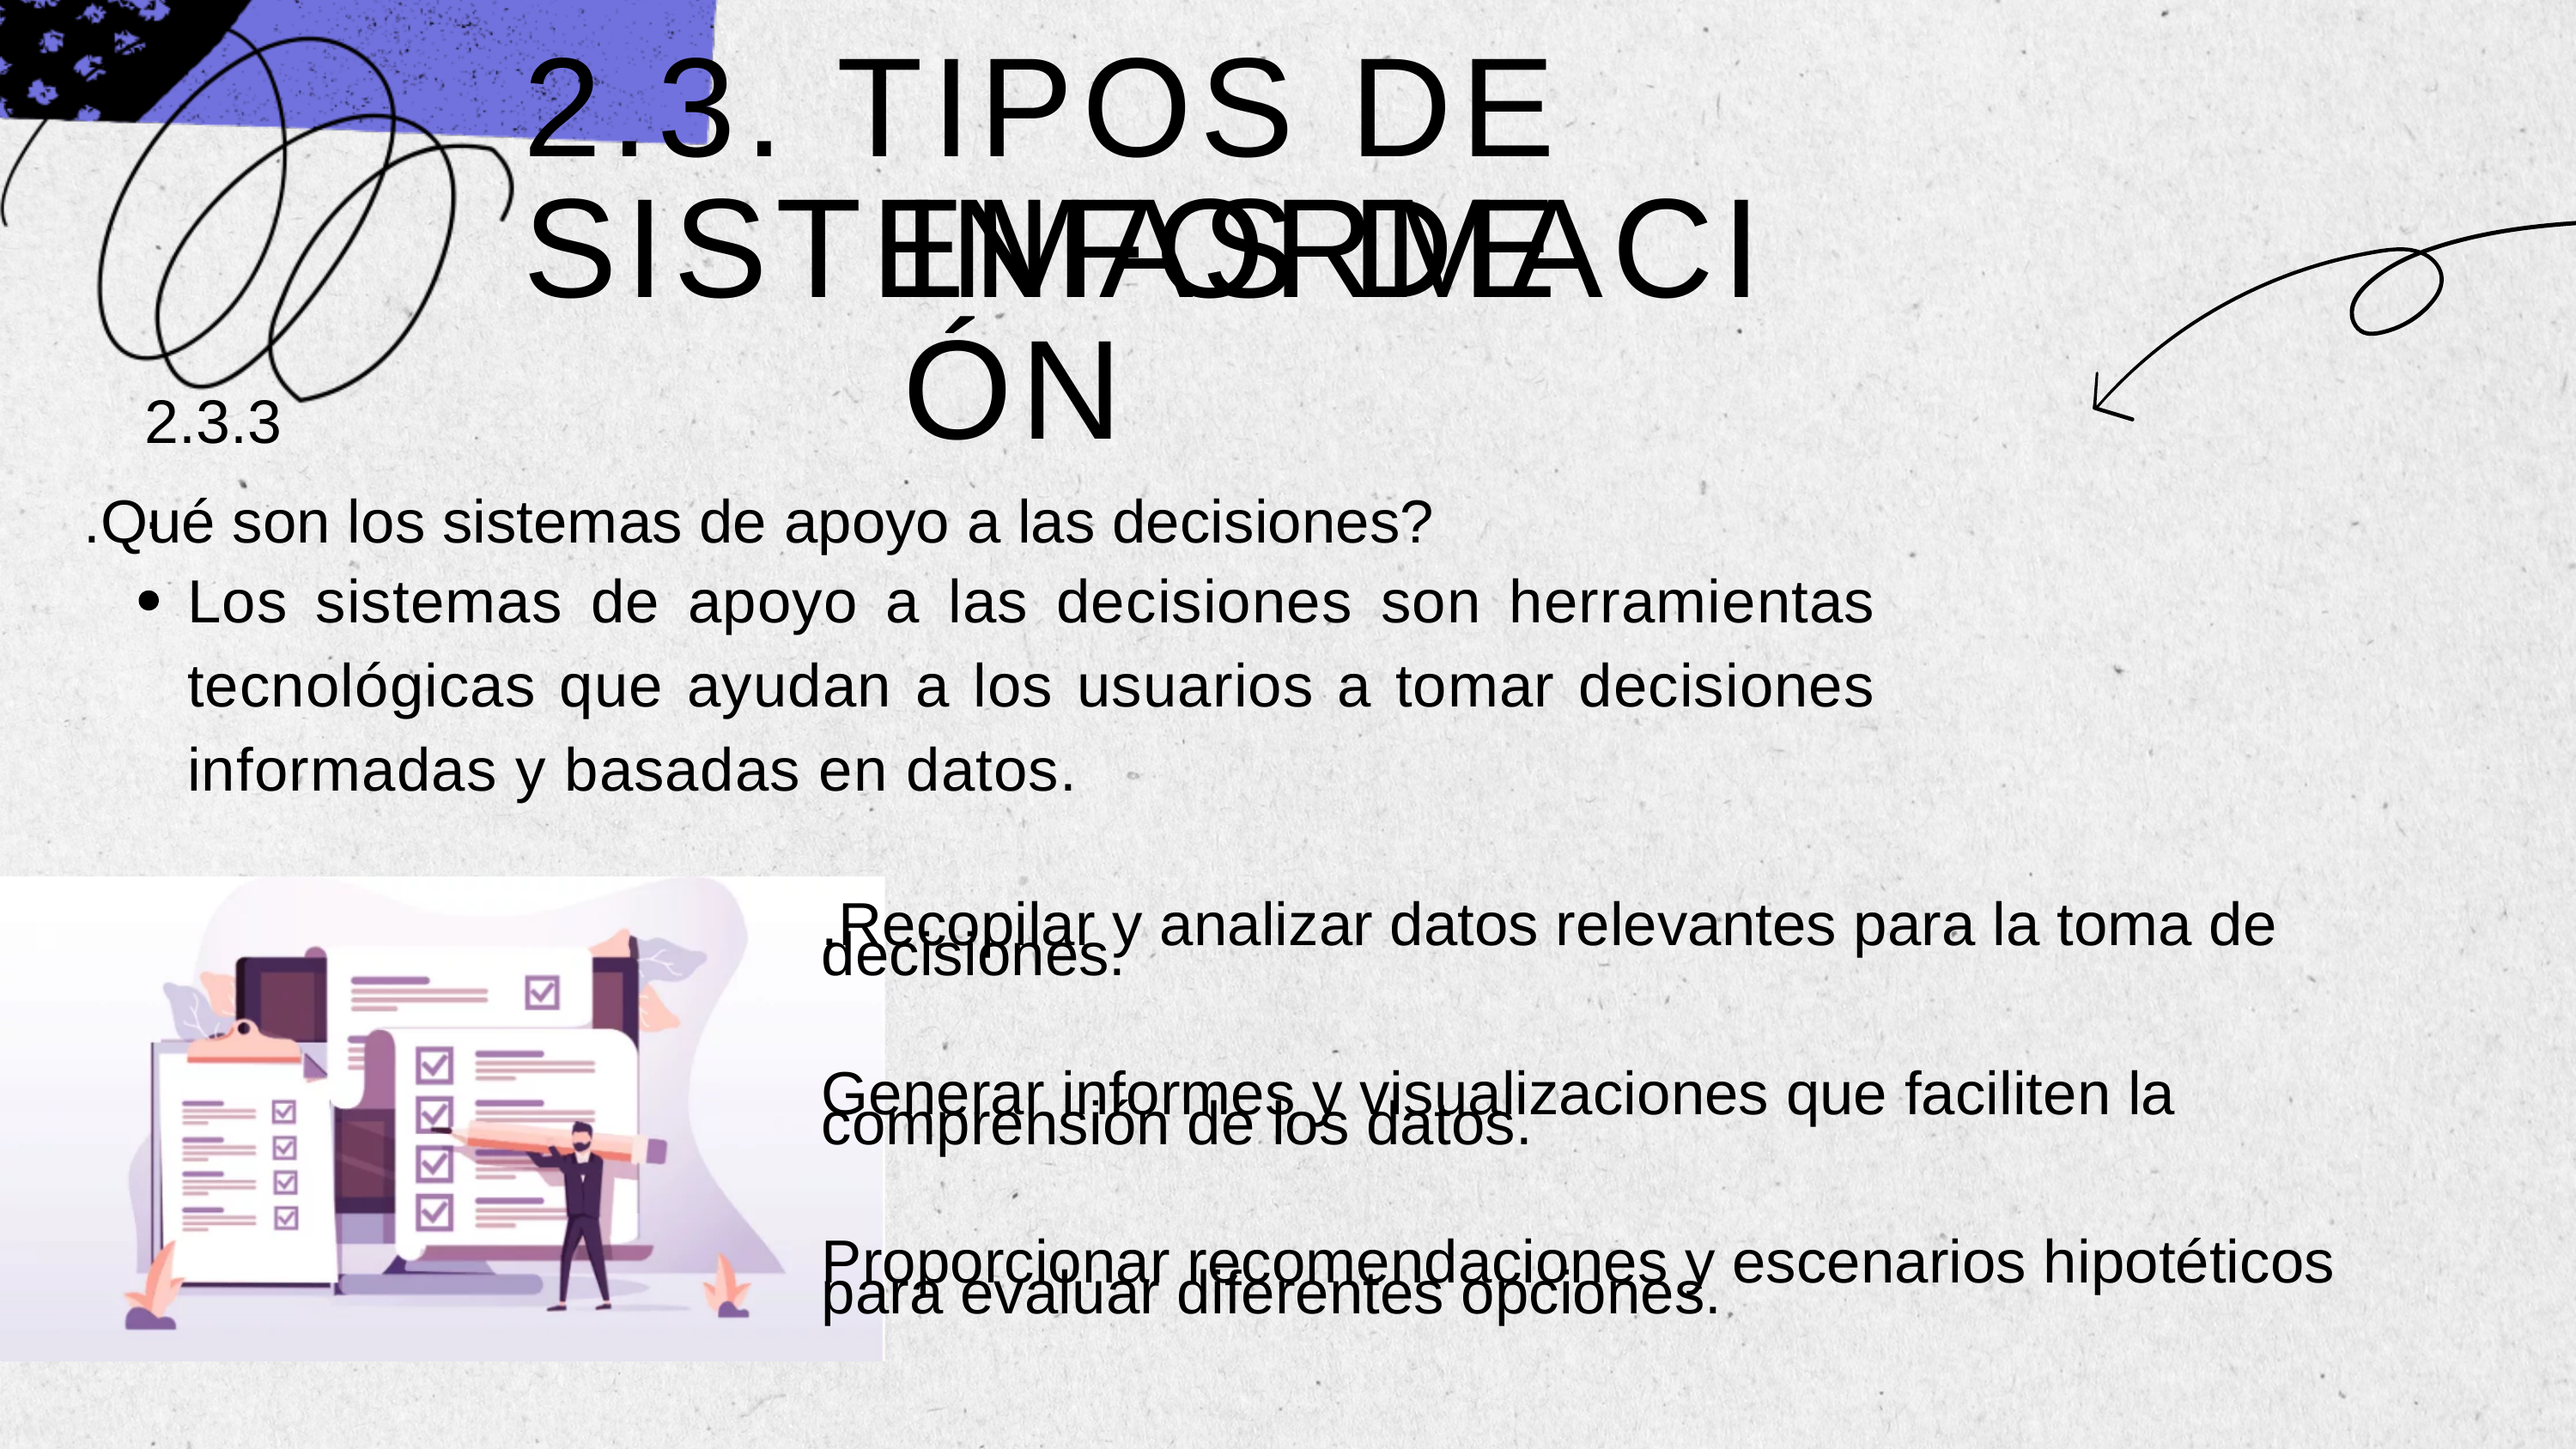

2.3. TIPOS DE SISTEMAS DE
INFORMACIÓN

2.3.3.
.Qué son los sistemas de apoyo a las decisiones?
Los sistemas de apoyo a las decisiones son herramientas tecnológicas que ayudan a los usuarios a tomar decisiones informadas y basadas en datos.

.Recopilar y analizar datos relevantes para la toma de
decisiones.
Generar informes y visualizaciones que faciliten la
comprensión de los datos.
Proporcionar recomendaciones y escenarios hipotéticos
para evaluar diferentes opciones.